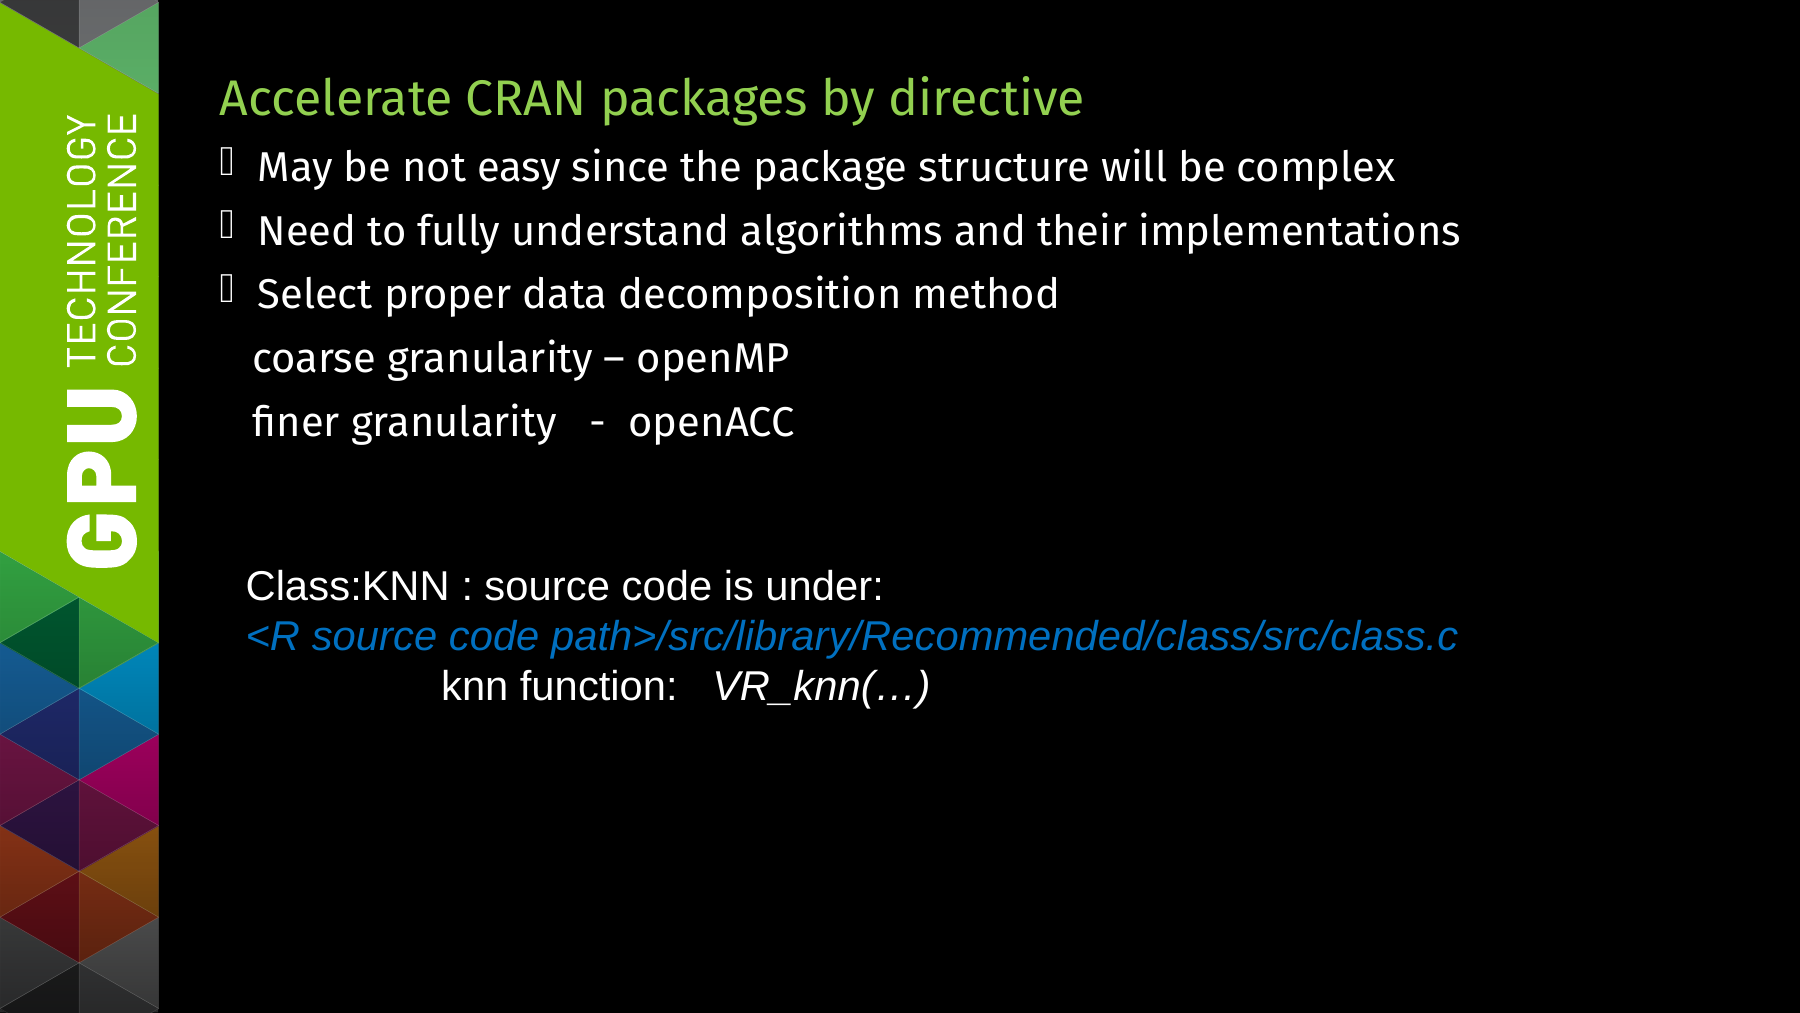

Accelerate CRAN packages by directive
May be not easy since the package structure will be complex
Need to fully understand algorithms and their implementations
Select proper data decomposition method
   coarse granularity – openMP
   finer granularity   -  openACC

Class:KNN : source code is under:
<R source code path>/src/library/Recommended/class/src/class.c
                 knn function:   VR_knn(…)